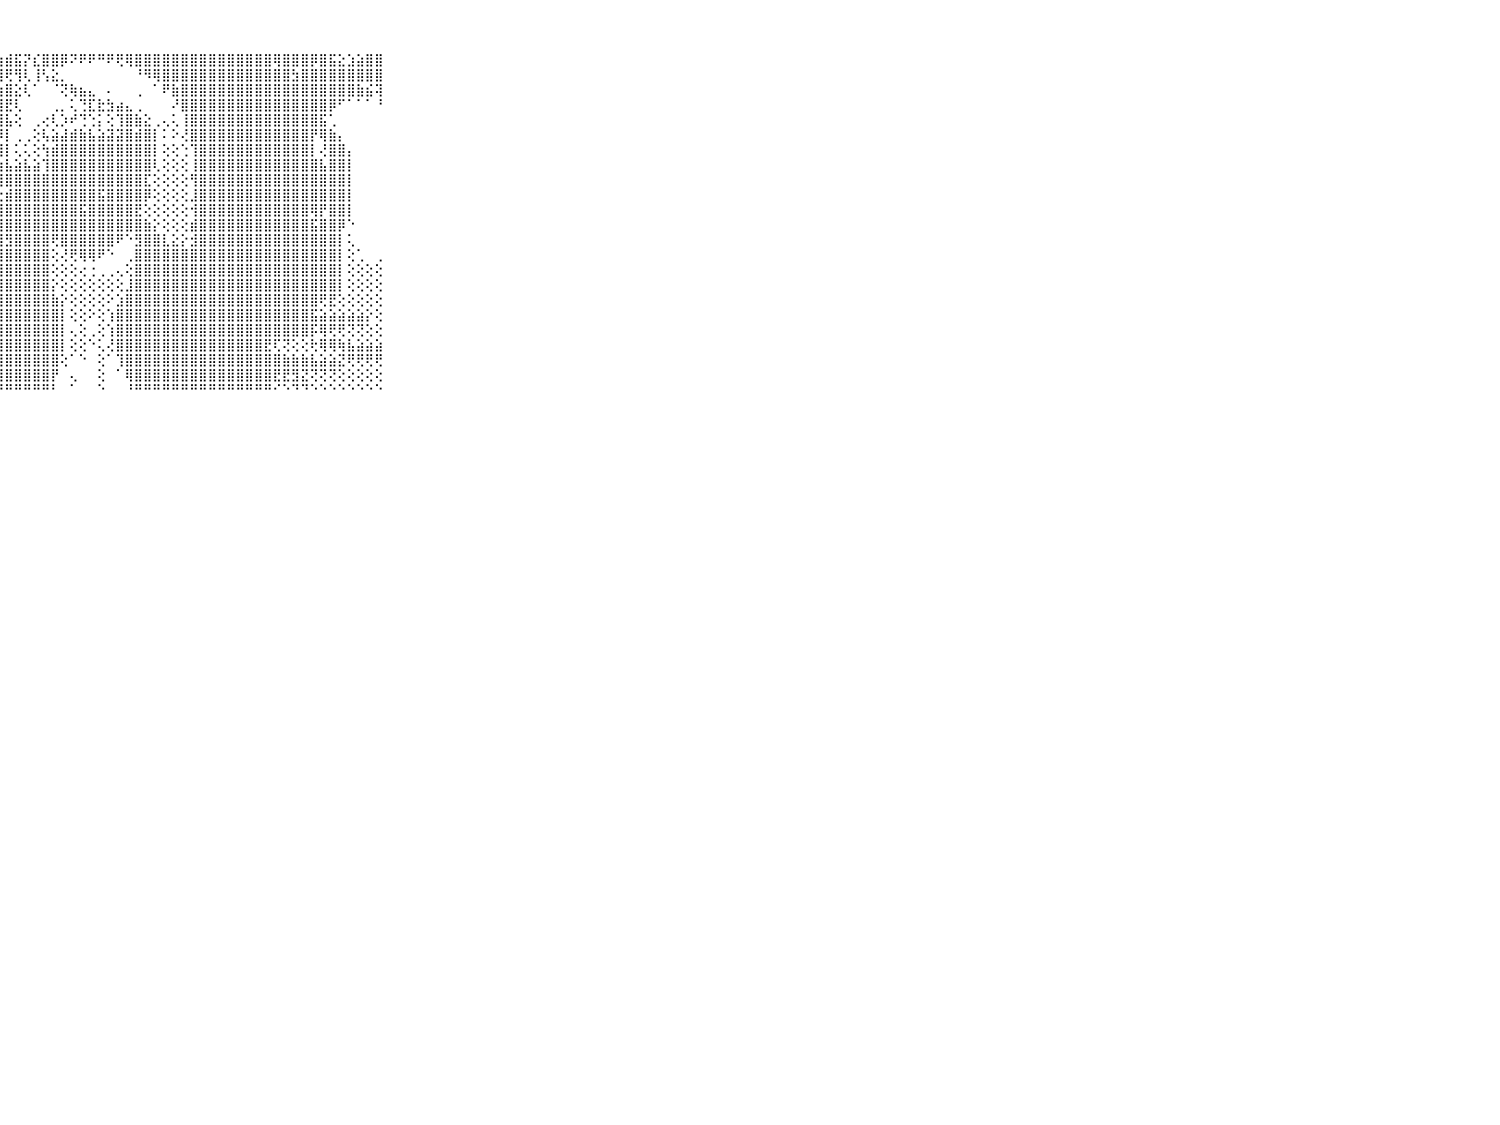

⠀⠀⠀⠀⠀⠀⠀⠀⠀⠀⠀⢕⢝⢕⣕⡕⣕⢜⢿⣿⣿⣗⣎⡝⣏⣝⢳⣱⣾⣯⡝⣎⣿⣿⡿⠝⠟⠟⠛⠟⢟⢿⣿⣿⣿⣿⣿⣿⣿⣿⣿⣿⣿⣿⣿⣿⣿⢿⣿⣿⣿⡿⣿⣯⣕⣱⣵⣿⣿⠀⠀⠀⠀⠀⠀⠀⠀⠀⠀⠀⠀
⠀⠀⠀⠀⠀⠀⠀⠀⠀⠀⠀⢕⡱⢜⢟⢺⢿⢟⢸⣕⣝⣕⣟⢇⢳⢿⡟⢻⢟⢻⢇⢸⢣⣕⡀⠀⠀⠀⠀⠀⠀⠀⠘⠻⢿⣿⣿⣿⣿⣿⣿⣿⣿⣿⣿⣿⣿⣿⣿⣳⣿⣿⣿⣿⣿⣿⣿⣿⣿⠀⠀⠀⠀⠀⠀⠀⠀⠀⠀⠀⠀
⠀⠀⠀⠀⠀⠀⠀⠀⠀⠀⠀⢕⢱⢕⢕⢕⢕⢱⢝⣟⡟⢿⢼⢽⣹⣟⣿⣳⣿⣕⢇⠁⠀⠈⢝⢷⣦⣄⠀⠄⠀⠀⢀⠀⠁⠟⣷⣿⣿⣿⣿⣿⣿⣿⣿⣿⣿⣿⣿⣿⣿⣿⣿⣿⣿⣿⣷⣮⢽⠀⠀⠀⠀⠀⠀⠀⠀⠀⠀⠀⠀
⠀⠀⠀⠀⠀⠀⠀⠀⠀⠀⠀⢜⢝⢕⢕⢵⡱⡕⣜⢜⣕⢱⣷⣷⣵⣿⣿⣿⣟⢇⠀⠀⠀⢀⡀⢅⢙⣏⣗⣳⣴⣄⢀⠀⠀⠀⠜⣿⣿⣿⣿⣿⣿⣿⣿⣿⣿⣿⣿⣿⣿⣿⣿⡿⠋⠁⠁⠁⠘⠀⠀⠀⠀⠀⠀⠀⠀⠀⠀⠀⠀
⠀⠀⠀⠀⠀⠀⠀⠀⠀⠀⠀⢵⢕⡕⢕⢕⢇⢻⢿⢇⣺⣽⣿⣿⣯⣝⣿⣿⣧⢕⠀⢀⢔⢇⡱⠞⢙⢑⡅⢕⢹⣿⣷⣕⢀⢄⢅⢸⣿⣿⣿⣿⣿⣿⣿⣿⣿⣿⣿⣿⣿⣿⣯⢁⠀⠀⠀⠀⠀⠀⠀⠀⠀⠀⠀⠀⠀⠀⠀⠀⠀
⠀⠀⠀⠀⠀⠀⠀⠀⠀⠀⠀⢕⢕⢱⢕⢱⣽⣝⣜⢜⢳⣧⣿⢿⢿⣿⣾⡿⡇⢀⢀⢕⢧⣵⣼⣾⣷⣧⣵⣽⣽⣿⣾⣿⡇⠅⠕⢜⣿⣿⣿⣿⣿⣿⣿⣿⣿⣿⣿⣿⣿⡟⢿⣷⡄⠀⠀⠀⠀⠀⠀⠀⠀⠀⠀⠀⠀⠀⠀⠀⠀
⠀⠀⠀⠀⠀⠀⠀⠀⠀⠀⠀⢕⢕⢕⡵⢕⢕⢕⢕⢕⢵⢵⢕⢽⢽⣿⣿⣿⡇⢅⢅⢕⢳⣾⣿⣿⣿⣿⣿⣿⣿⣿⣿⣿⡇⢕⢕⢑⢹⣿⣿⣿⣿⣿⣿⣿⣿⣿⣿⣿⣿⡇⢜⣿⣿⡄⠀⠀⠀⠀⠀⠀⠀⠀⠀⠀⠀⠀⠀⠀⠀
⠀⠀⠀⠀⠀⠀⠀⠀⠀⠀⠀⢕⢕⢜⣕⣕⣝⣇⣕⡕⢗⢗⢇⢗⢗⢻⣿⣷⣧⣵⣧⣵⢹⣿⣿⣿⣿⣿⣿⣿⣿⣿⣿⣿⢇⢕⢕⢕⢸⣿⣿⣿⣿⣿⣿⣿⣿⣿⣿⣿⣿⣿⣧⣿⣿⡇⠀⠀⠀⠀⠀⠀⠀⠀⠀⠀⠀⠀⠀⠀⠀
⠀⠀⠀⠀⠀⠀⠀⠀⠀⠀⠀⢝⢏⢎⢜⢵⢵⢵⢼⢿⢿⢯⢼⢿⢿⢯⢿⣿⣿⣿⣿⣿⣿⣿⣿⣿⣿⣿⣿⣿⣿⣿⣿⣏⢕⢕⢕⢕⢻⣿⣿⣿⣿⣿⣿⣿⣿⣿⣿⣿⣿⣿⣿⣿⣿⡇⠀⠀⠀⠀⠀⠀⠀⠀⠀⠀⠀⠀⠀⠀⠀
⠀⠀⠀⠀⠀⠀⠀⠀⠀⠀⠀⢕⢕⢗⢜⢕⢕⢜⣇⣕⣇⣗⣗⣷⣾⣞⣗⣗⣾⣿⣿⣿⣿⣿⣿⣿⣿⣿⣯⣿⣿⣿⣿⡿⢕⢕⢕⢕⣸⣿⣿⣿⣿⣿⣿⣿⣿⣿⣿⣿⣿⣿⣿⣿⣿⡇⠀⠀⠀⠀⠀⠀⠀⠀⠀⠀⠀⠀⠀⠀⠀
⠀⠀⠀⠀⠀⠀⠀⠀⠀⠀⠀⢕⢕⢵⢵⢵⢵⣵⡵⢼⢼⢵⢷⣵⣼⣿⣿⢿⣿⣿⣿⣿⣿⣿⣿⣿⣯⣿⣿⣿⣿⣿⣟⢕⢕⢕⢕⢕⢺⣿⣿⣿⣿⣿⣿⣿⣿⣿⣿⣿⣿⢿⡟⣿⣿⡇⠀⠀⠀⠀⠀⠀⠀⠀⠀⠀⠀⠀⠀⠀⠀
⠀⠀⠀⠀⠀⠀⠀⠀⠀⠀⠀⢗⢞⢳⢗⢗⢏⣹⣟⣎⣿⣟⣾⣿⣻⣿⣽⣽⣿⣿⣿⣿⣿⣿⣿⣿⣿⣿⣿⣿⣿⣿⣿⣷⡕⢕⢕⢕⣾⣿⣿⣿⣿⣿⣿⣿⣿⣿⣿⣿⣿⣯⣿⣿⡿⠑⠀⠀⠀⠀⠀⠀⠀⠀⠀⠀⠀⠀⠀⠀⠀
⠀⠀⠀⠀⠀⠀⠀⠀⠀⠀⠀⢯⢽⢽⢽⢵⢼⢿⣻⡿⢟⢻⢟⣟⣻⣿⣻⣿⣻⣿⣿⣿⣿⢟⣿⣿⣿⣿⣿⣿⠟⠑⣻⣿⣿⣇⣕⡕⣺⣿⣿⣿⣿⣿⣿⣿⣿⣿⣿⣿⣿⣿⣿⣿⡇⢅⠀⠀⠀⠀⠀⠀⠀⠀⠀⠀⠀⠀⠀⠀⠀
⠀⠀⠀⠀⠀⠀⠀⠀⠀⠀⠀⢽⢿⣿⢿⡳⣾⣷⣿⣷⣿⣿⣿⣿⣿⣿⣿⣿⣿⣿⣿⣿⣿⢕⢜⢟⢿⢿⠟⠑⠀⢀⣿⣿⣿⣿⣿⣿⣿⣿⣿⣿⣿⣿⣿⣿⣿⣿⣿⣿⣿⣿⣿⣿⡇⢕⢁⠀⢀⠀⠀⠀⠀⠀⠀⠀⠀⠀⠀⠀⠀
⠀⠀⠀⠀⠀⠀⠀⠀⠀⠀⠀⣾⣿⣿⣏⣽⣿⣽⣿⣿⣿⣿⣿⣿⣿⣿⣿⣿⣿⣿⣿⣿⣿⢕⢕⢕⢔⢐⢀⢀⢄⢕⣿⣿⣿⣿⣿⣿⣿⣿⣿⣿⣿⣿⣿⣿⣿⣿⣿⣿⣿⣿⣿⣿⡇⢕⢕⢕⢕⠀⠀⠀⠀⠀⠀⠀⠀⠀⠀⠀⠀
⠀⠀⠀⠀⠀⠀⠀⠀⠀⠀⠀⣝⣿⣯⢿⢷⣿⣾⣷⣿⣿⣿⣿⣿⣿⣿⣿⣿⣿⣿⣿⣿⣿⡕⢕⢕⢕⢕⢕⢕⢕⣸⣿⣿⣿⣿⣿⣿⣿⣿⣿⣿⣿⣿⣿⣿⣿⣿⣿⣿⣿⣿⣿⣿⡇⢕⢕⢕⢕⠀⠀⠀⠀⠀⠀⠀⠀⠀⠀⠀⠀
⠀⠀⠀⠀⠀⠀⠀⠀⠀⠀⠀⢵⣾⣷⣷⣷⣿⣿⣿⣿⣿⣿⣿⣿⣿⣿⣿⣿⣿⣿⣿⣿⣿⣷⡕⢕⢕⢕⢕⠕⣱⣿⣿⣿⣿⣿⣿⣿⣿⣿⣿⣿⣿⣿⣿⣿⣿⣿⣿⣿⣿⣿⢟⣟⢕⢕⢕⢕⢕⠀⠀⠀⠀⠀⠀⠀⠀⠀⠀⠀⠀
⠀⠀⠀⠀⠀⠀⠀⠀⠀⠀⠀⣾⣿⣿⣿⣿⣿⣿⣿⣿⣿⣿⣿⣿⣿⣿⣿⣿⣿⣿⣿⣿⣿⣿⡇⢕⢕⠕⢕⢱⣿⣿⣿⣿⣿⣿⣿⣿⣿⣿⣿⣿⣿⣿⣿⣿⣿⣿⣿⣿⣿⣯⣵⣵⣵⣵⣵⡕⢕⠀⠀⠀⠀⠀⠀⠀⠀⠀⠀⠀⠀
⠀⠀⠀⠀⠀⠀⠀⠀⠀⠀⠀⣿⣿⣿⢿⣿⣿⣿⣿⣿⣿⣿⣿⣿⣿⣿⣿⣿⣿⣿⣿⣿⣿⣿⡇⢄⢕⢀⢕⢱⣿⣿⣿⣿⣿⣿⣿⣿⣿⣿⣿⣿⣿⣿⣿⣿⣿⣿⣿⣿⣿⡯⢿⢟⢟⢝⢝⢕⢕⠀⠀⠀⠀⠀⠀⠀⠀⠀⠀⠀⠀
⠀⠀⠀⠀⠀⠀⠀⠀⠀⠀⠀⢿⢾⡟⣻⣿⣿⣿⣿⣿⣿⣿⣿⣿⣿⣿⣿⣿⣿⣿⣿⣿⣿⣿⡇⢕⢕⠑⢅⢜⣿⣿⣿⣿⣿⣿⣿⣿⣿⣿⣿⣿⣿⣿⣿⣿⣟⢏⢝⢕⢕⢗⢿⢿⢷⣧⣵⣵⣵⠀⠀⠀⠀⠀⠀⠀⠀⠀⠀⠀⠀
⠀⠀⠀⠀⠀⠀⠀⠀⠀⠀⠀⣷⣿⣿⣿⢿⣿⢿⣿⣿⣿⣿⣿⣿⣿⣿⣿⣿⣿⣿⣿⣿⣿⣿⢕⠁⠑⠀⢕⠁⢹⣿⣿⣿⣿⣿⣿⣿⣿⣿⣿⣿⣿⣿⣿⣿⣿⣿⣷⣷⣷⣧⣵⣵⣝⢟⢟⢟⢟⠀⠀⠀⠀⠀⠀⠀⠀⠀⠀⠀⠀
⠀⠀⠀⠀⠀⠀⠀⠀⠀⠀⠀⣿⣯⣵⣵⡵⣳⣿⣿⣿⣿⣿⣿⣿⣿⣿⣿⣿⣿⣿⣿⣿⣿⡟⠀⢄⠀⠀⢕⠀⠁⢿⣿⣿⣿⣿⣿⣿⣿⣿⣿⣿⣿⣿⣿⣿⣿⣟⣟⣻⣝⢝⢝⢝⢕⢕⢕⢕⢕⠀⠀⠀⠀⠀⠀⠀⠀⠀⠀⠀⠀
⠀⠀⠀⠀⠀⠀⠀⠀⠀⠀⠀⠑⠑⠛⠛⠛⠛⠛⠛⠛⠛⠛⠛⠛⠛⠛⠛⠛⠛⠛⠛⠛⠛⠃⠀⠁⠀⠀⠑⠀⠀⠘⠛⠛⠛⠛⠛⠛⠛⠛⠛⠛⠛⠛⠛⠛⠛⠊⠑⠙⠙⠑⠑⠑⠑⠑⠑⠑⠑⠀⠀⠀⠀⠀⠀⠀⠀⠀⠀⠀⠀